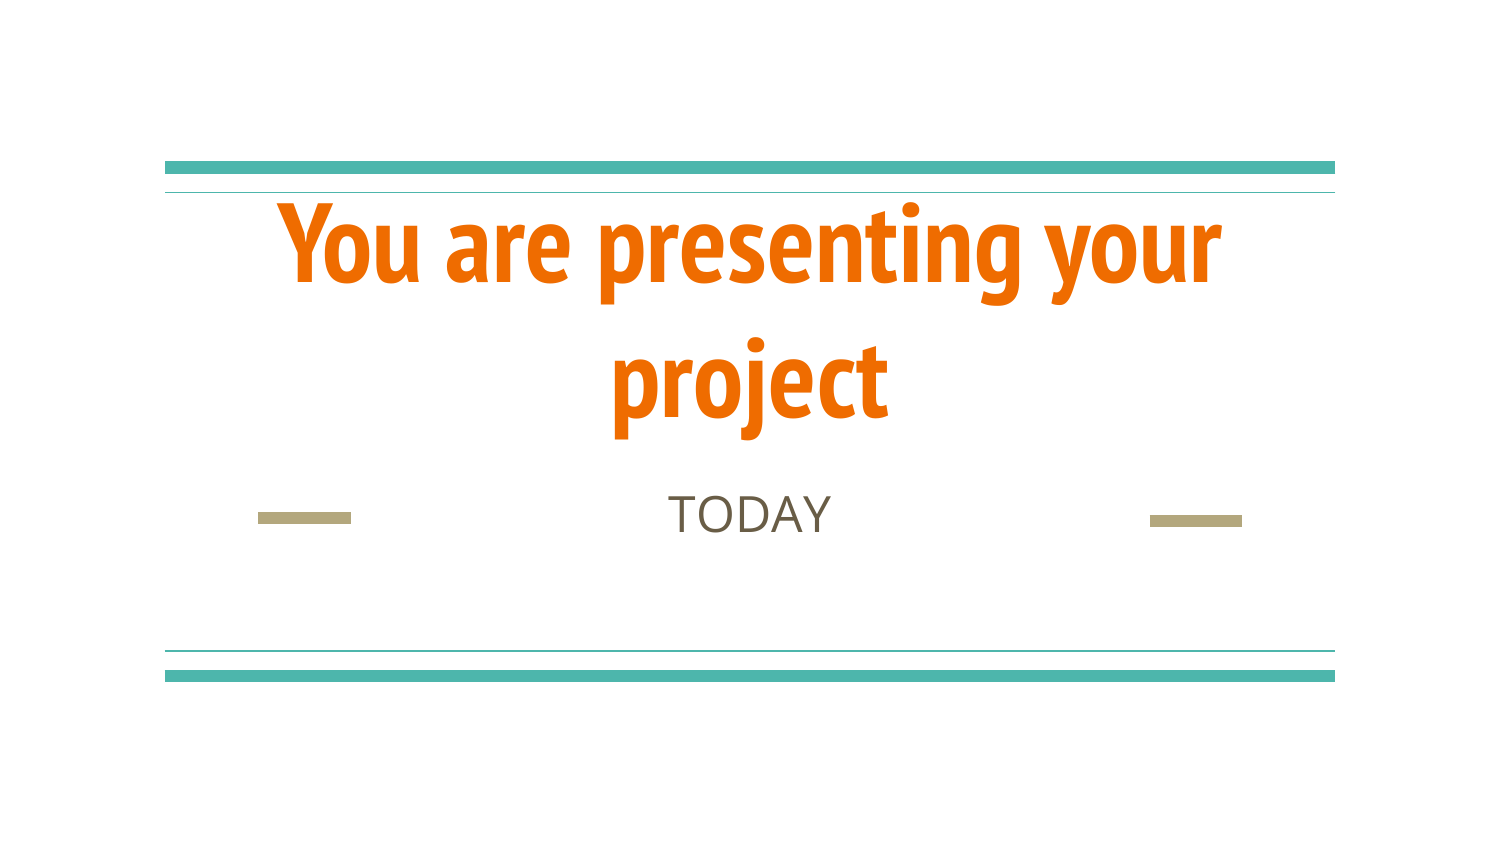

# You are presenting your project
TODAY